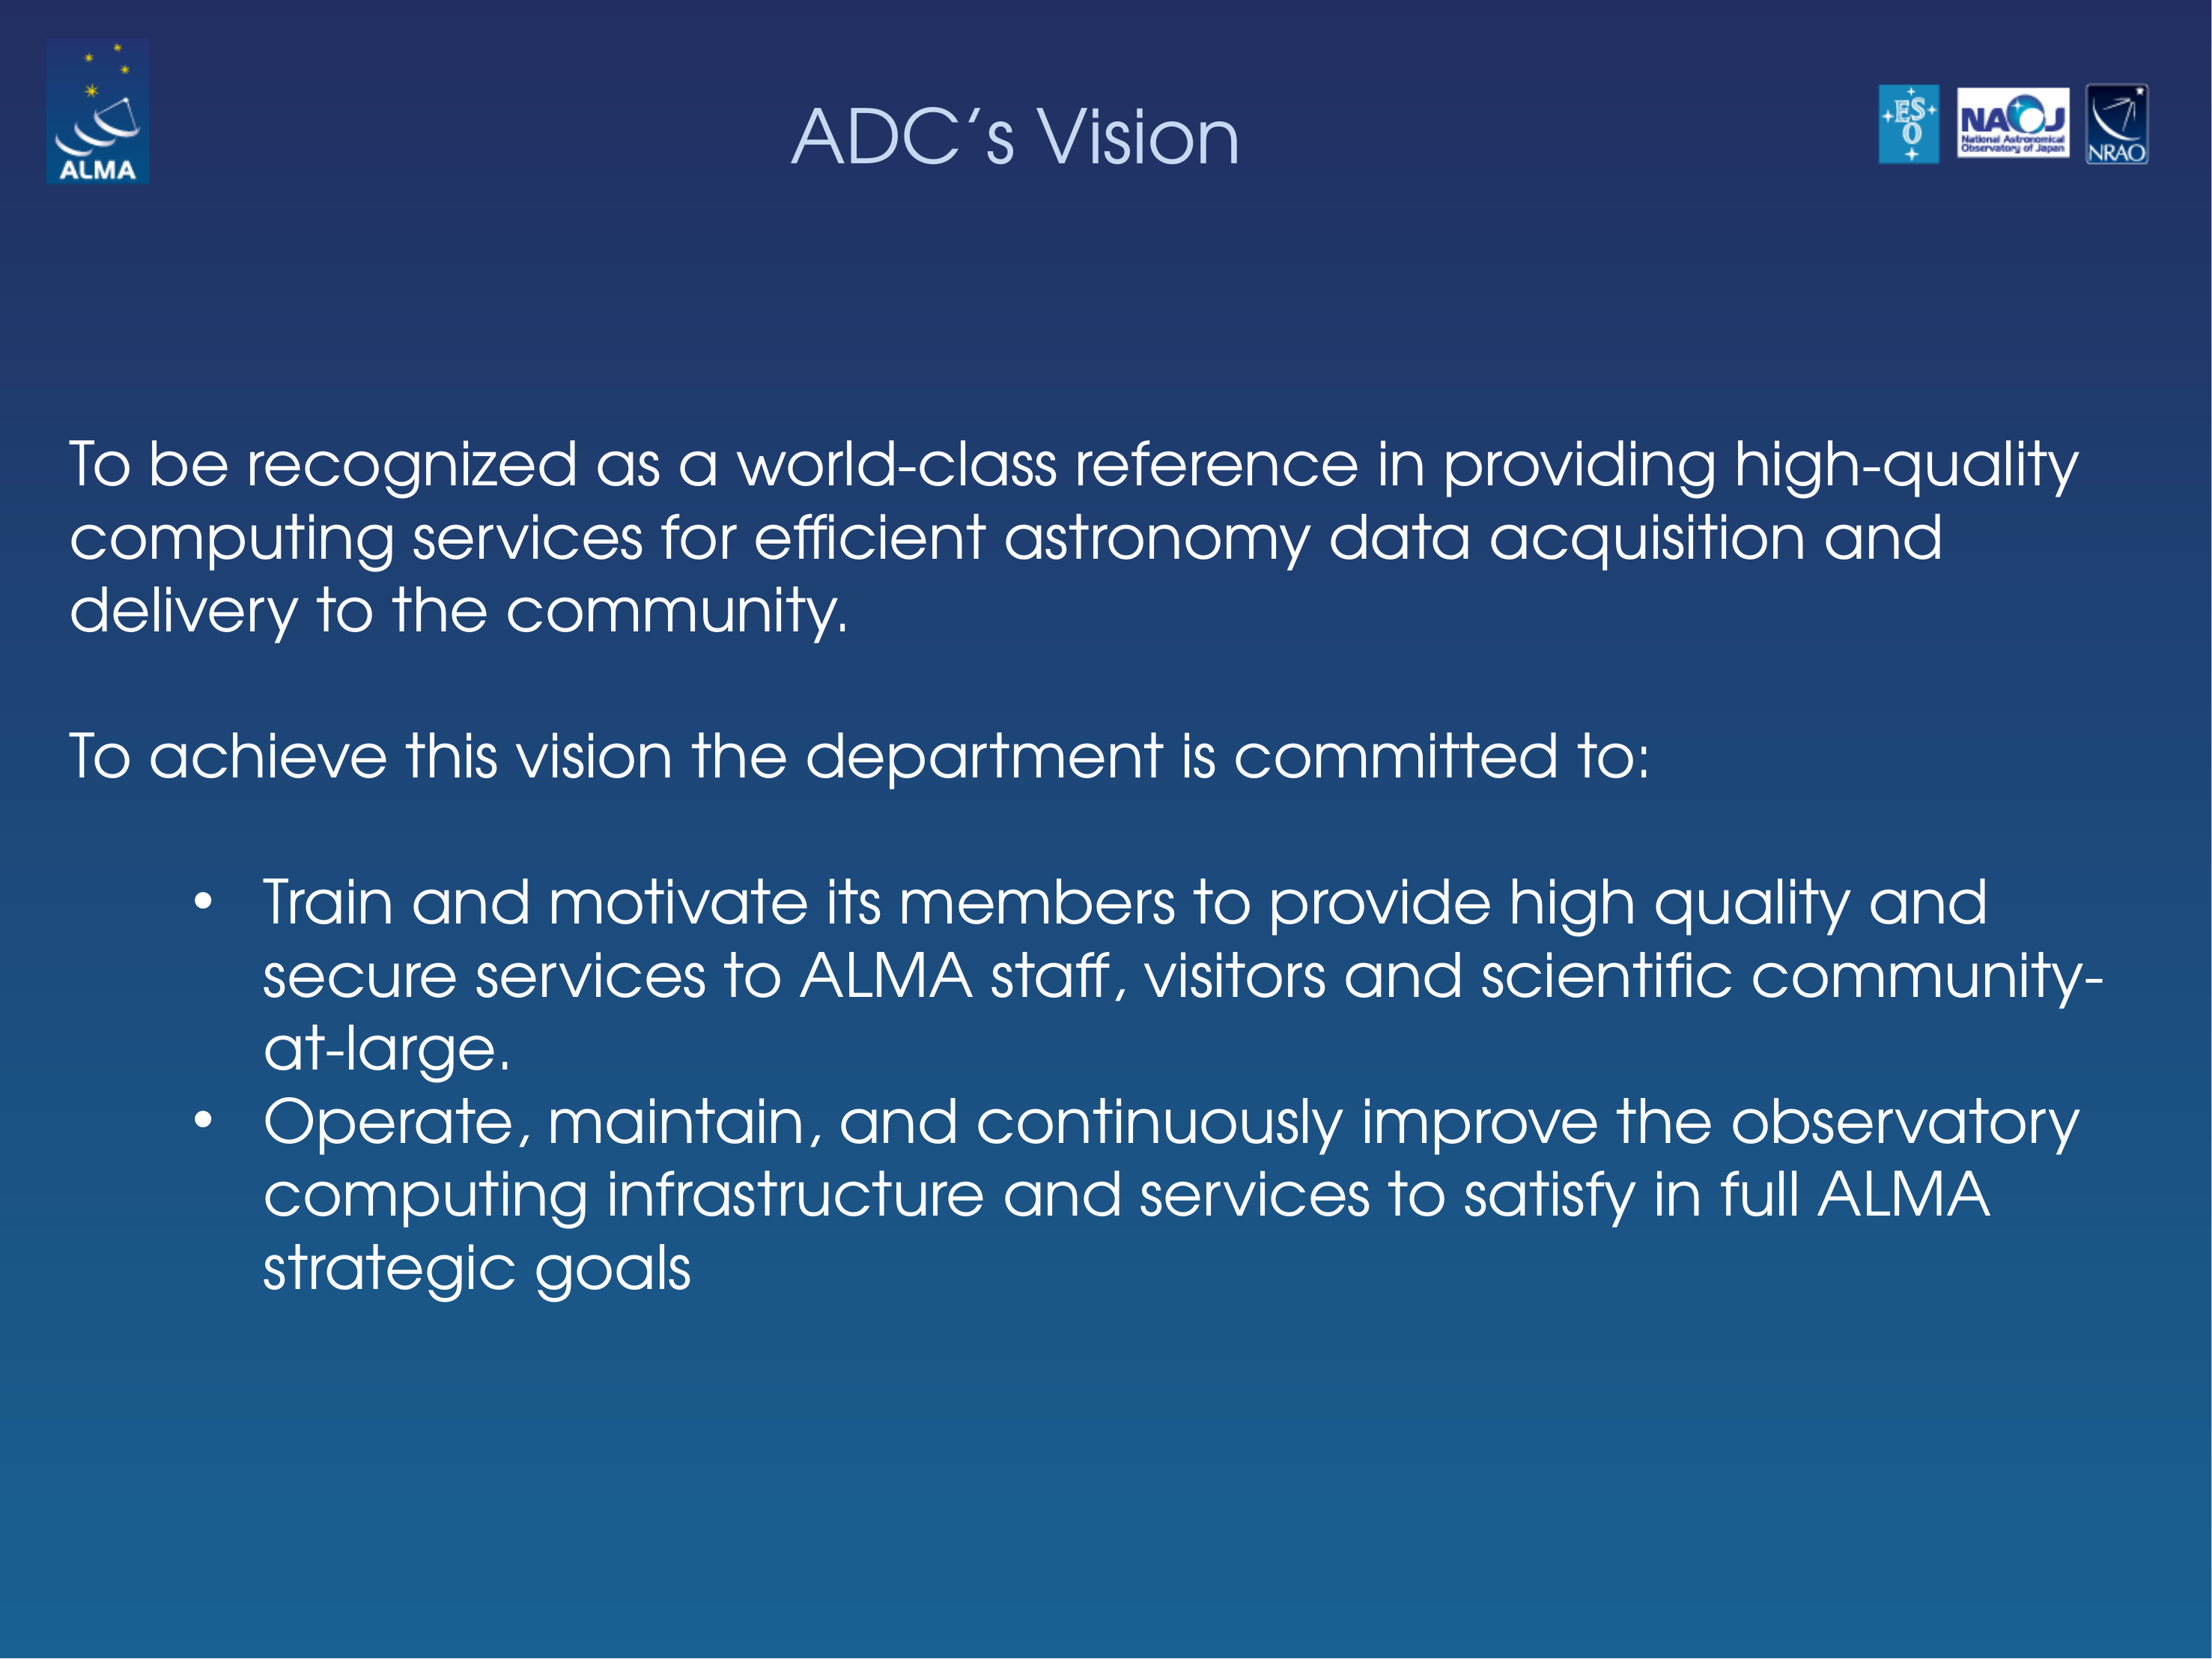

# ADC’s Vision
To be recognized as a world-class reference in providing high-quality computing services for efficient astronomy data acquisition and delivery to the community.

To achieve this vision the department is committed to:

Train and motivate its members to provide high quality and secure services to ALMA staff, visitors and scientific community-at-large.
Operate, maintain, and continuously improve the observatory computing infrastructure and services to satisfy in full ALMA strategic goals